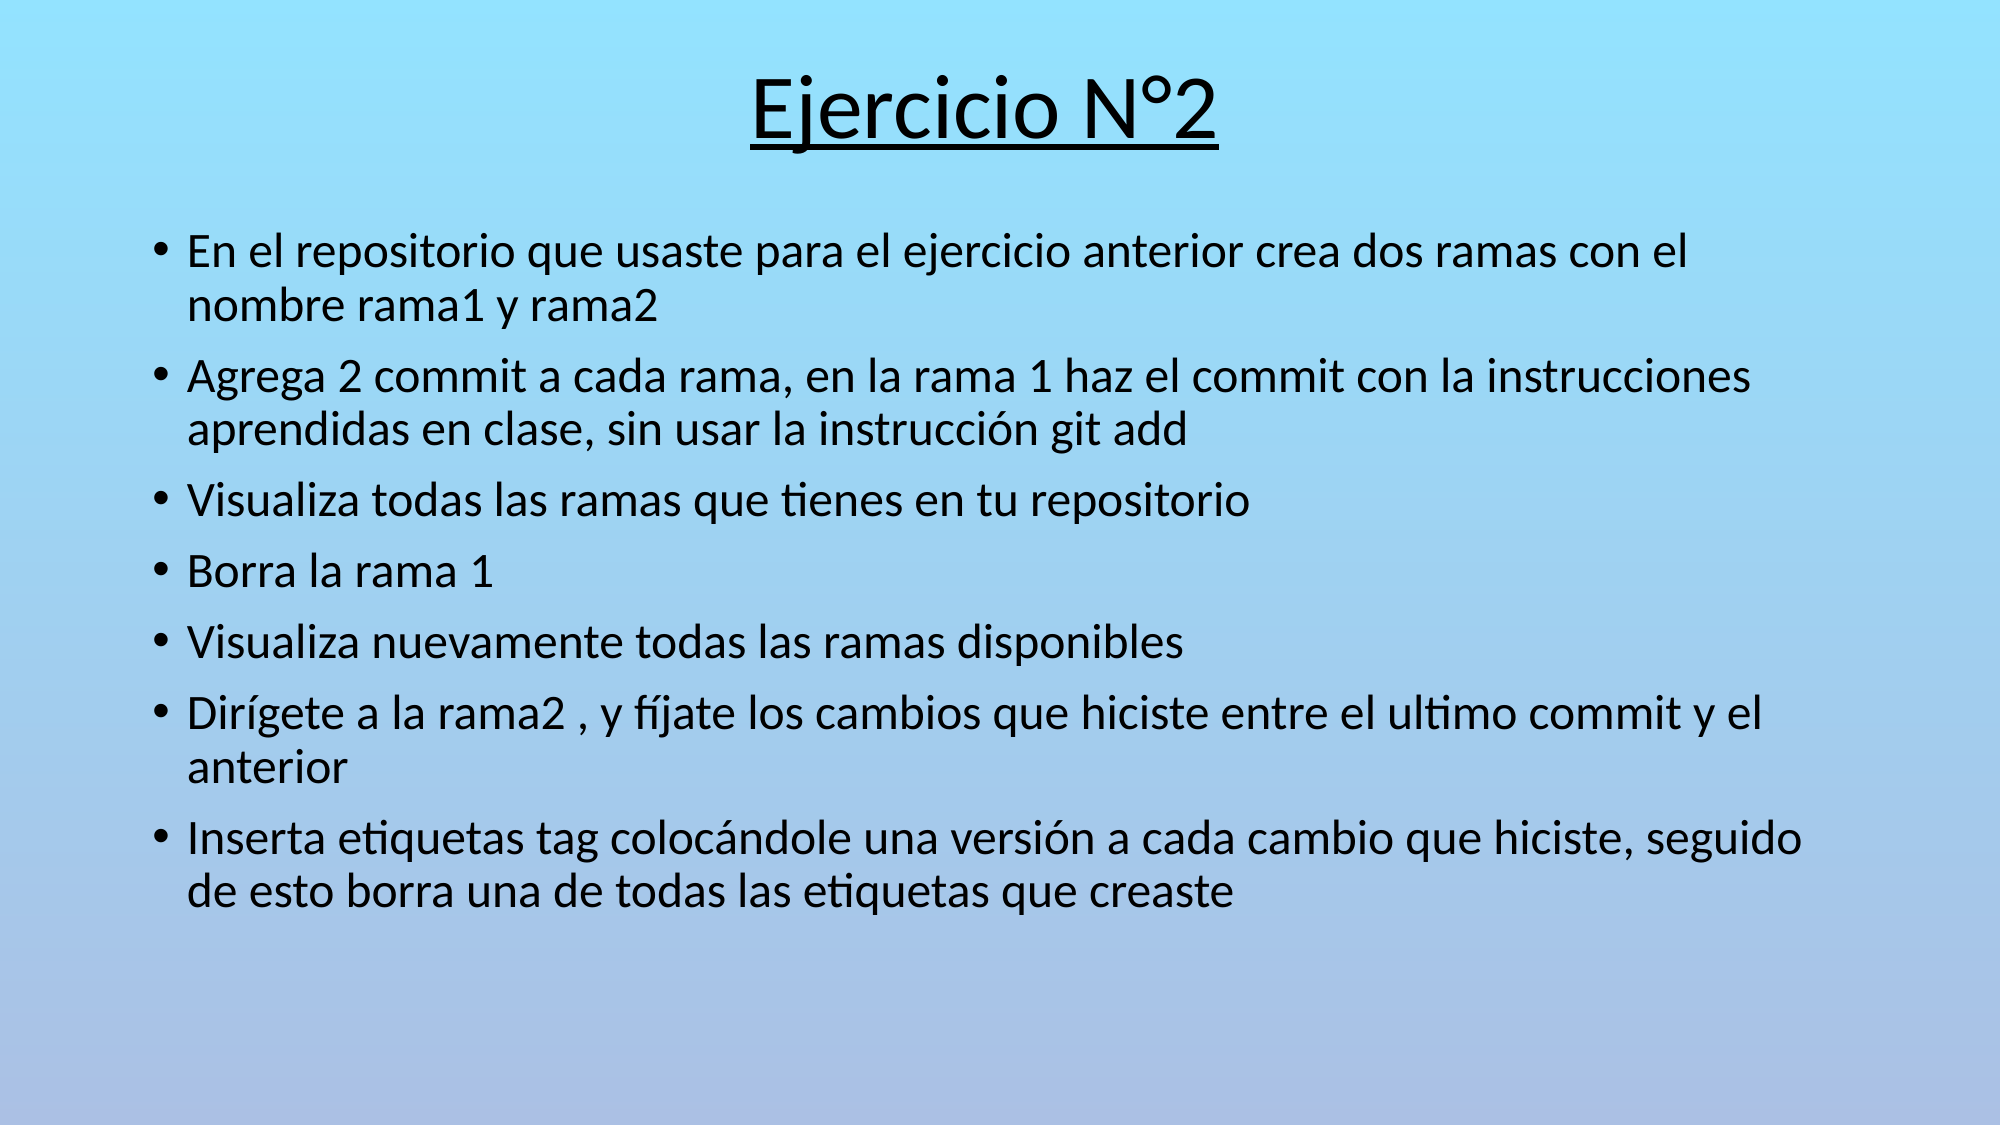

# Ejercicio N°2
En el repositorio que usaste para el ejercicio anterior crea dos ramas con el nombre rama1 y rama2
Agrega 2 commit a cada rama, en la rama 1 haz el commit con la instrucciones aprendidas en clase, sin usar la instrucción git add
Visualiza todas las ramas que tienes en tu repositorio
Borra la rama 1
Visualiza nuevamente todas las ramas disponibles
Dirígete a la rama2 , y fíjate los cambios que hiciste entre el ultimo commit y el anterior
Inserta etiquetas tag colocándole una versión a cada cambio que hiciste, seguido de esto borra una de todas las etiquetas que creaste